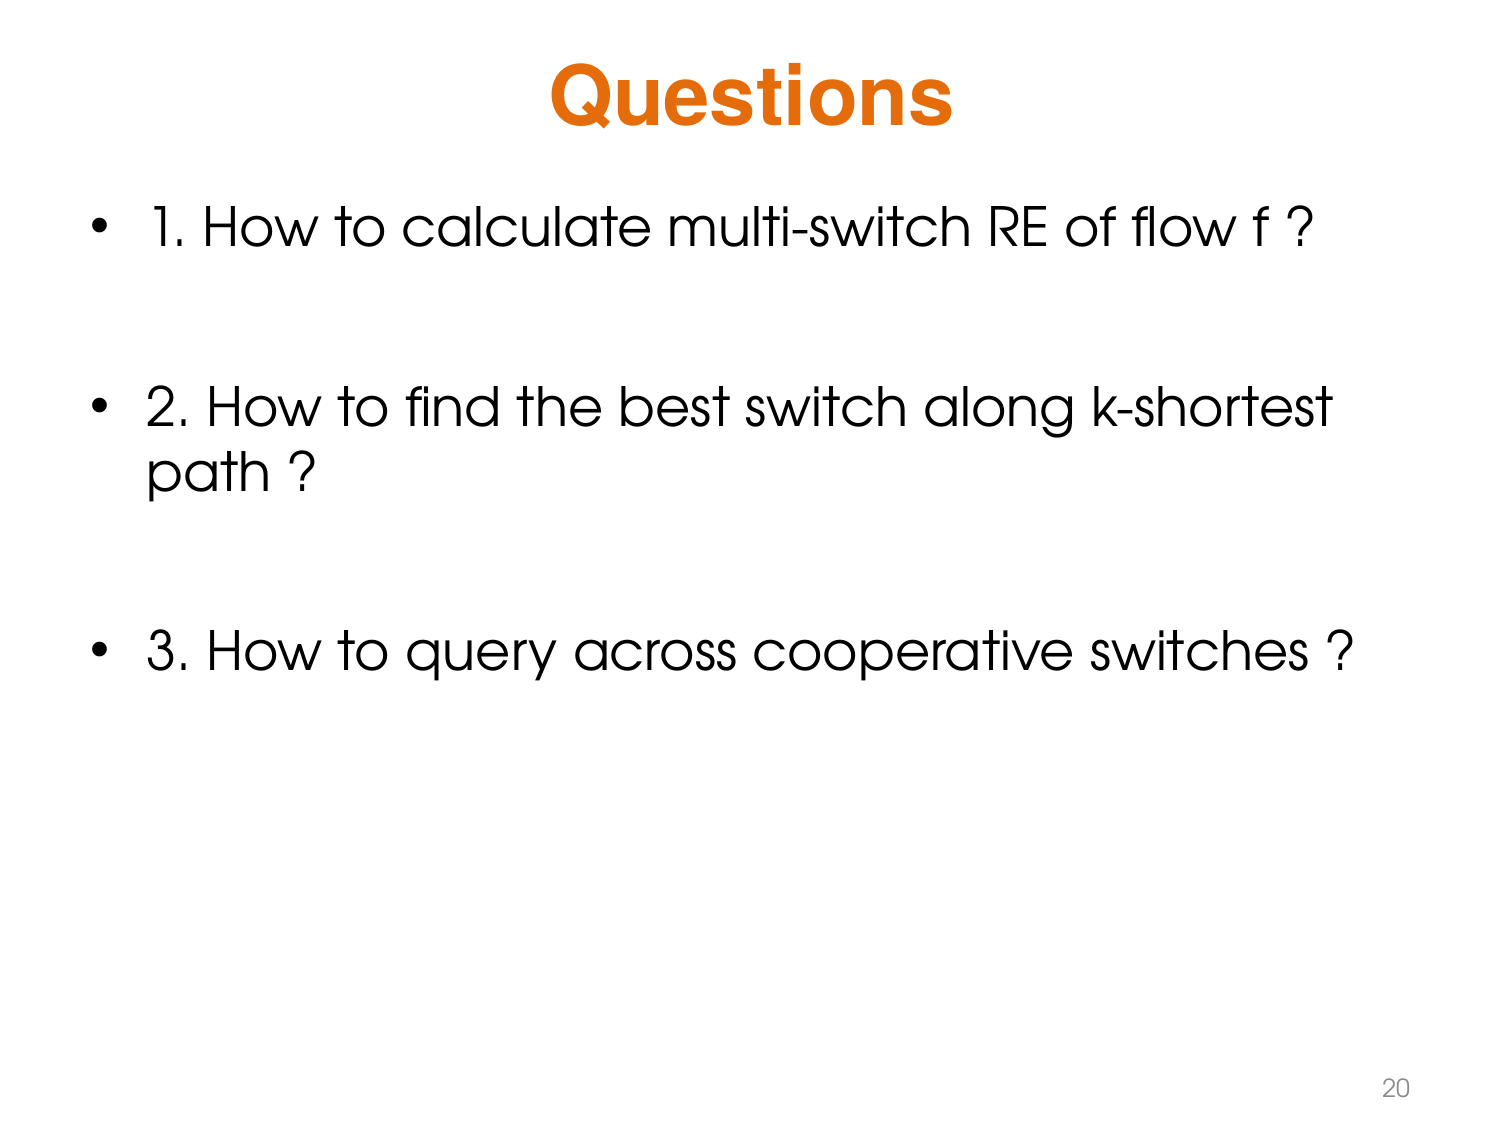

# Questions
1. How to calculate multi-switch RE of flow f ?

2. How to find the best switch along k-shortest path ?

3. How to query across cooperative switches ?
20